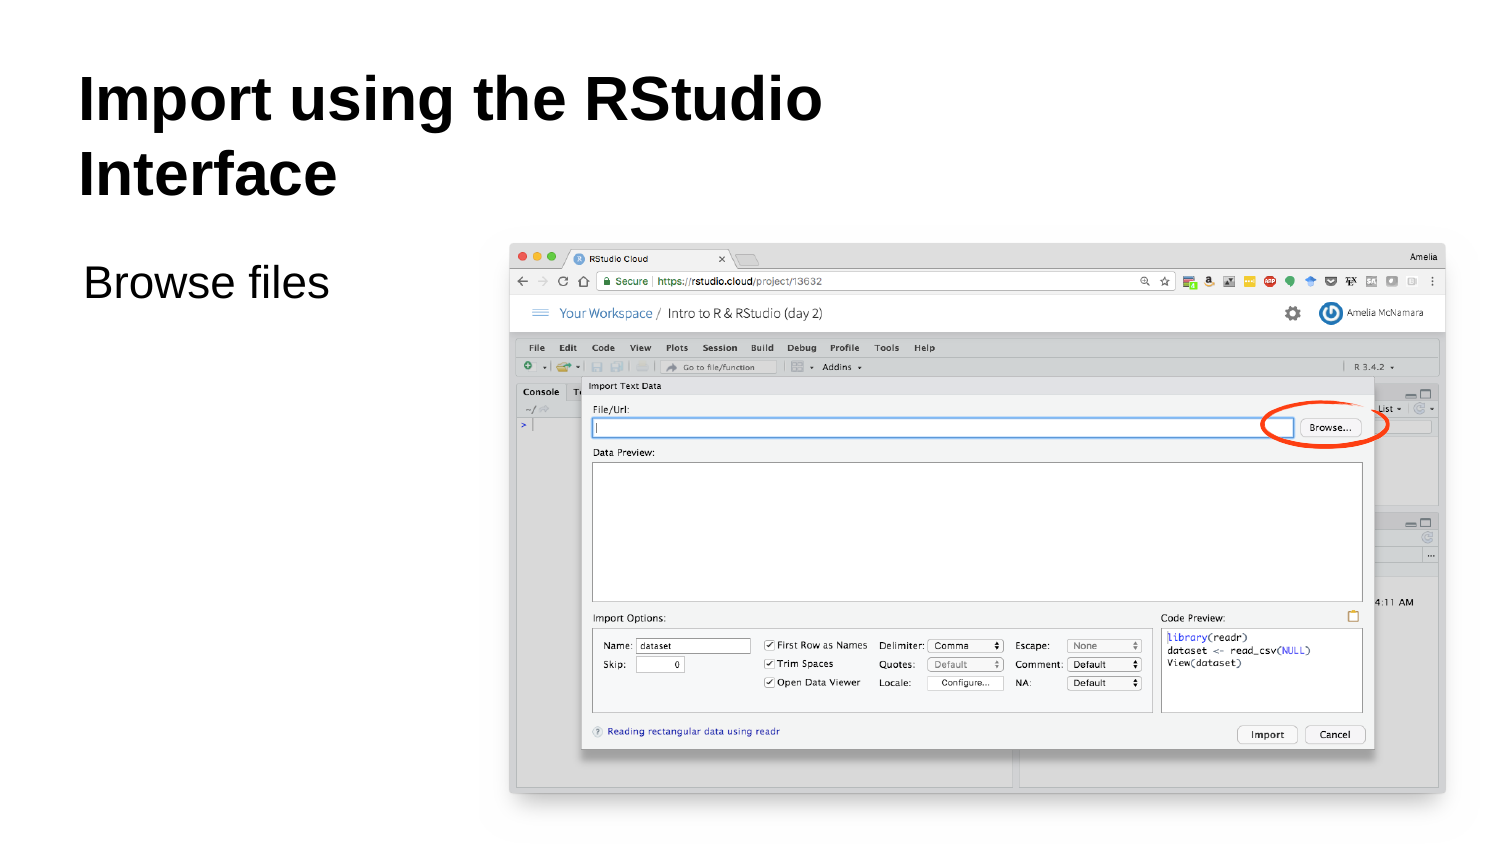

Import using the RStudio Interface

Browse files